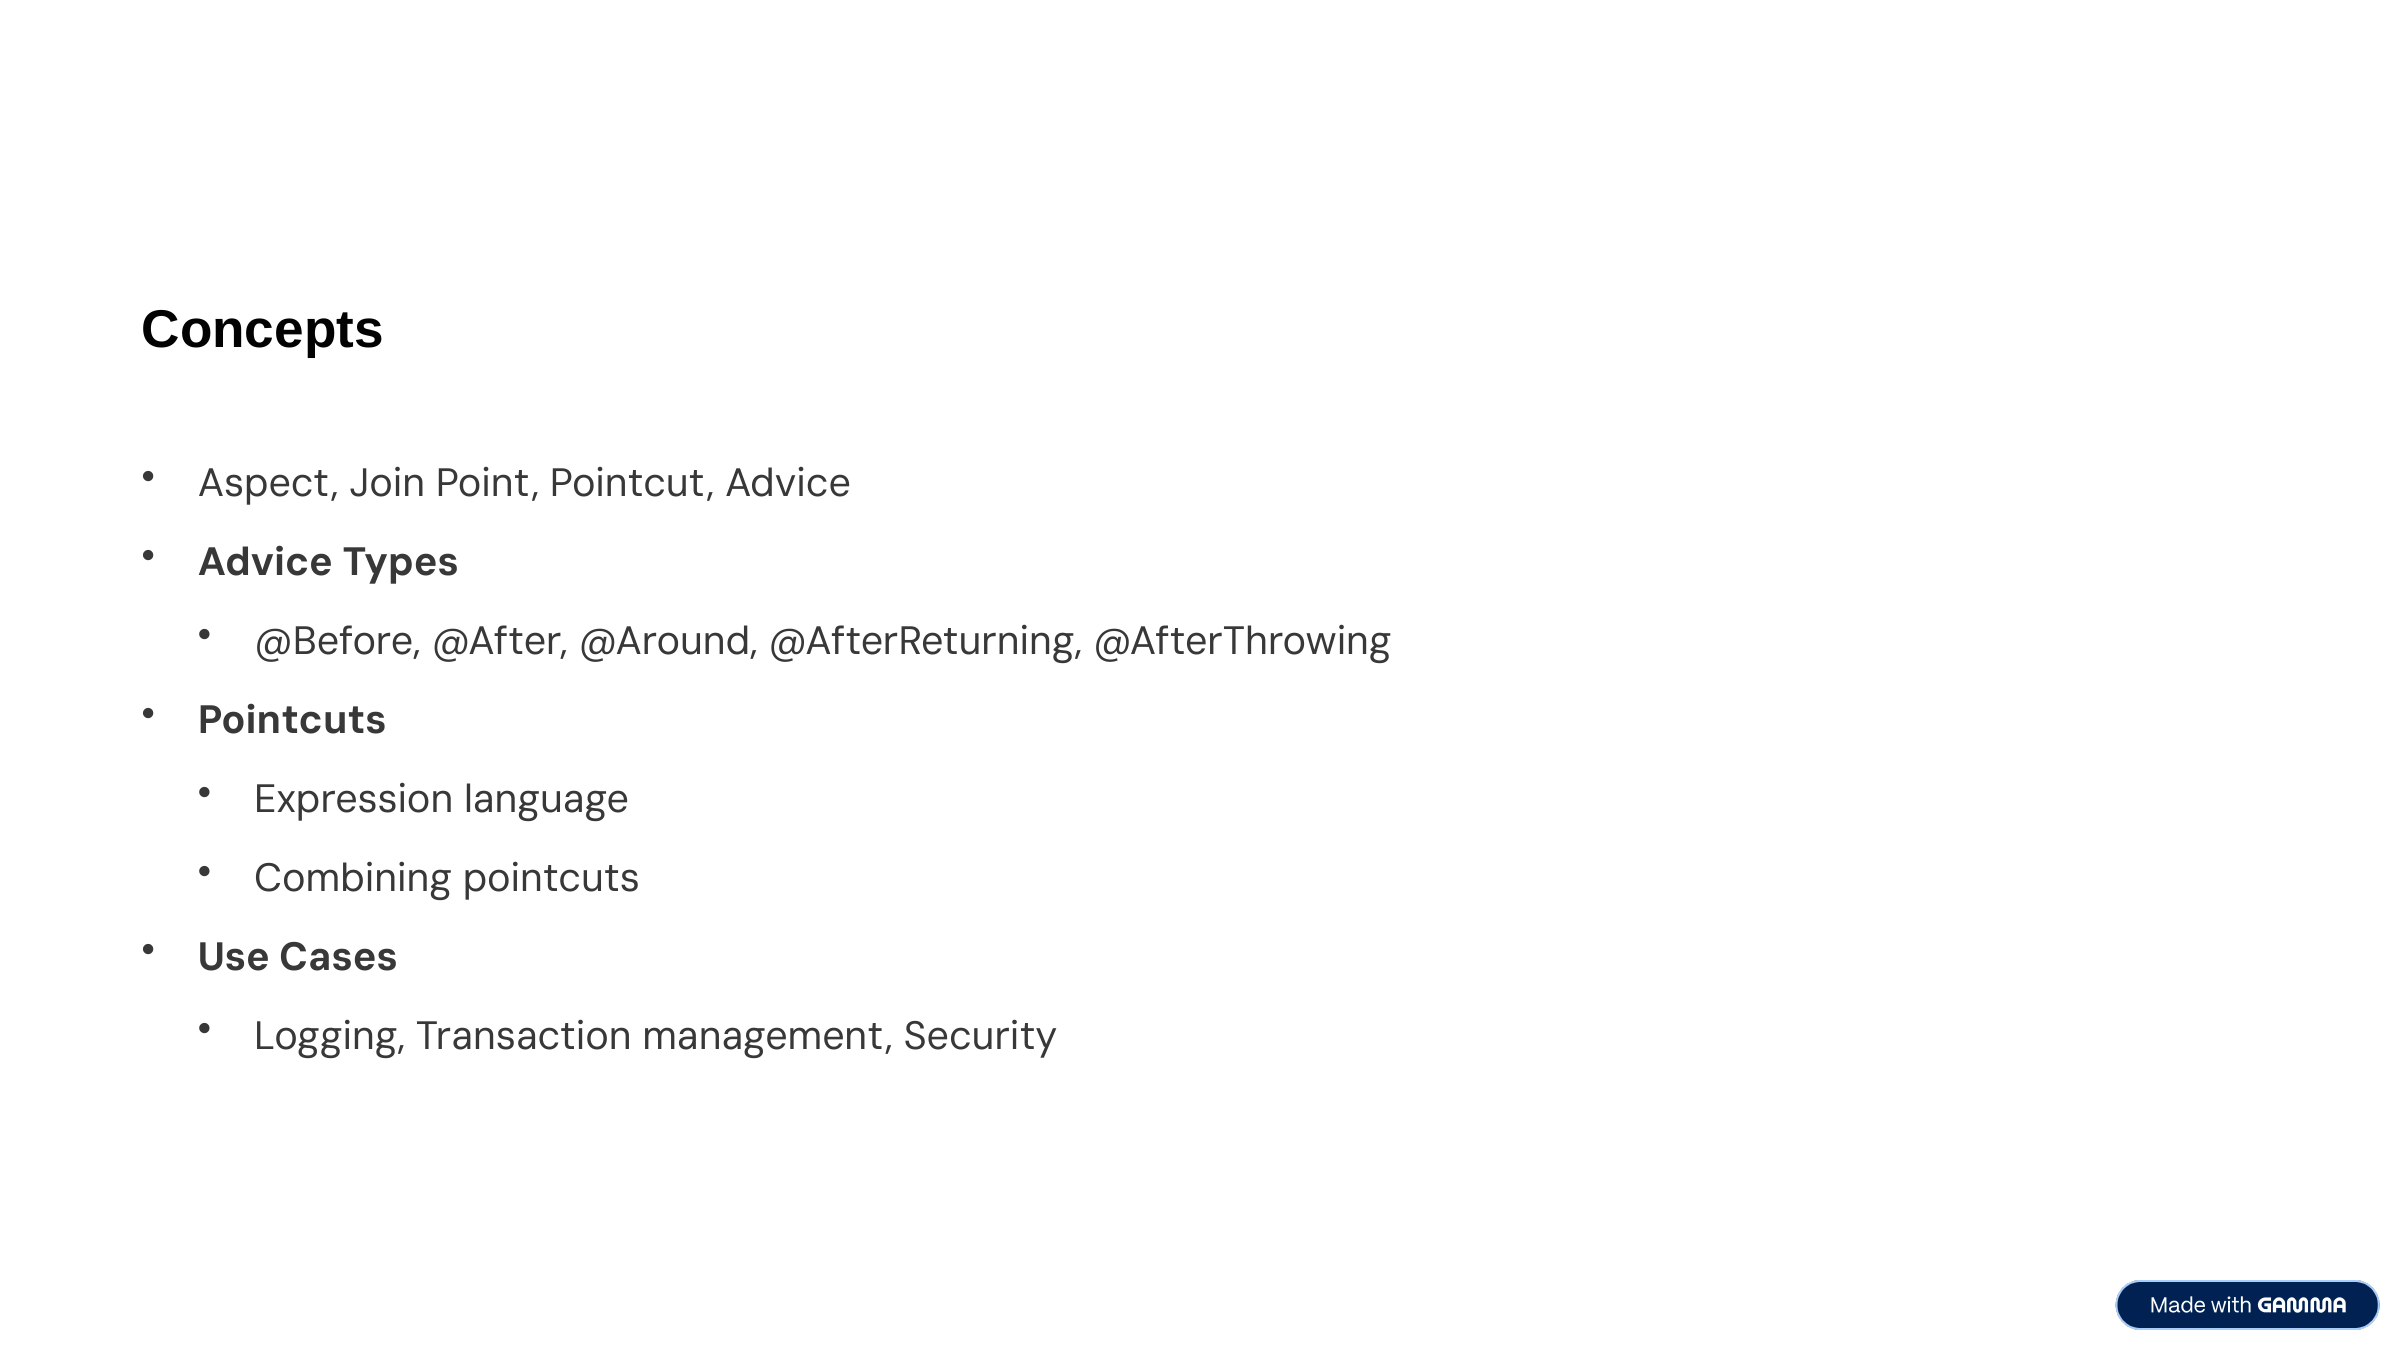

Concepts
Aspect, Join Point, Pointcut, Advice
Advice Types
@Before, @After, @Around, @AfterReturning, @AfterThrowing
Pointcuts
Expression language
Combining pointcuts
Use Cases
Logging, Transaction management, Security